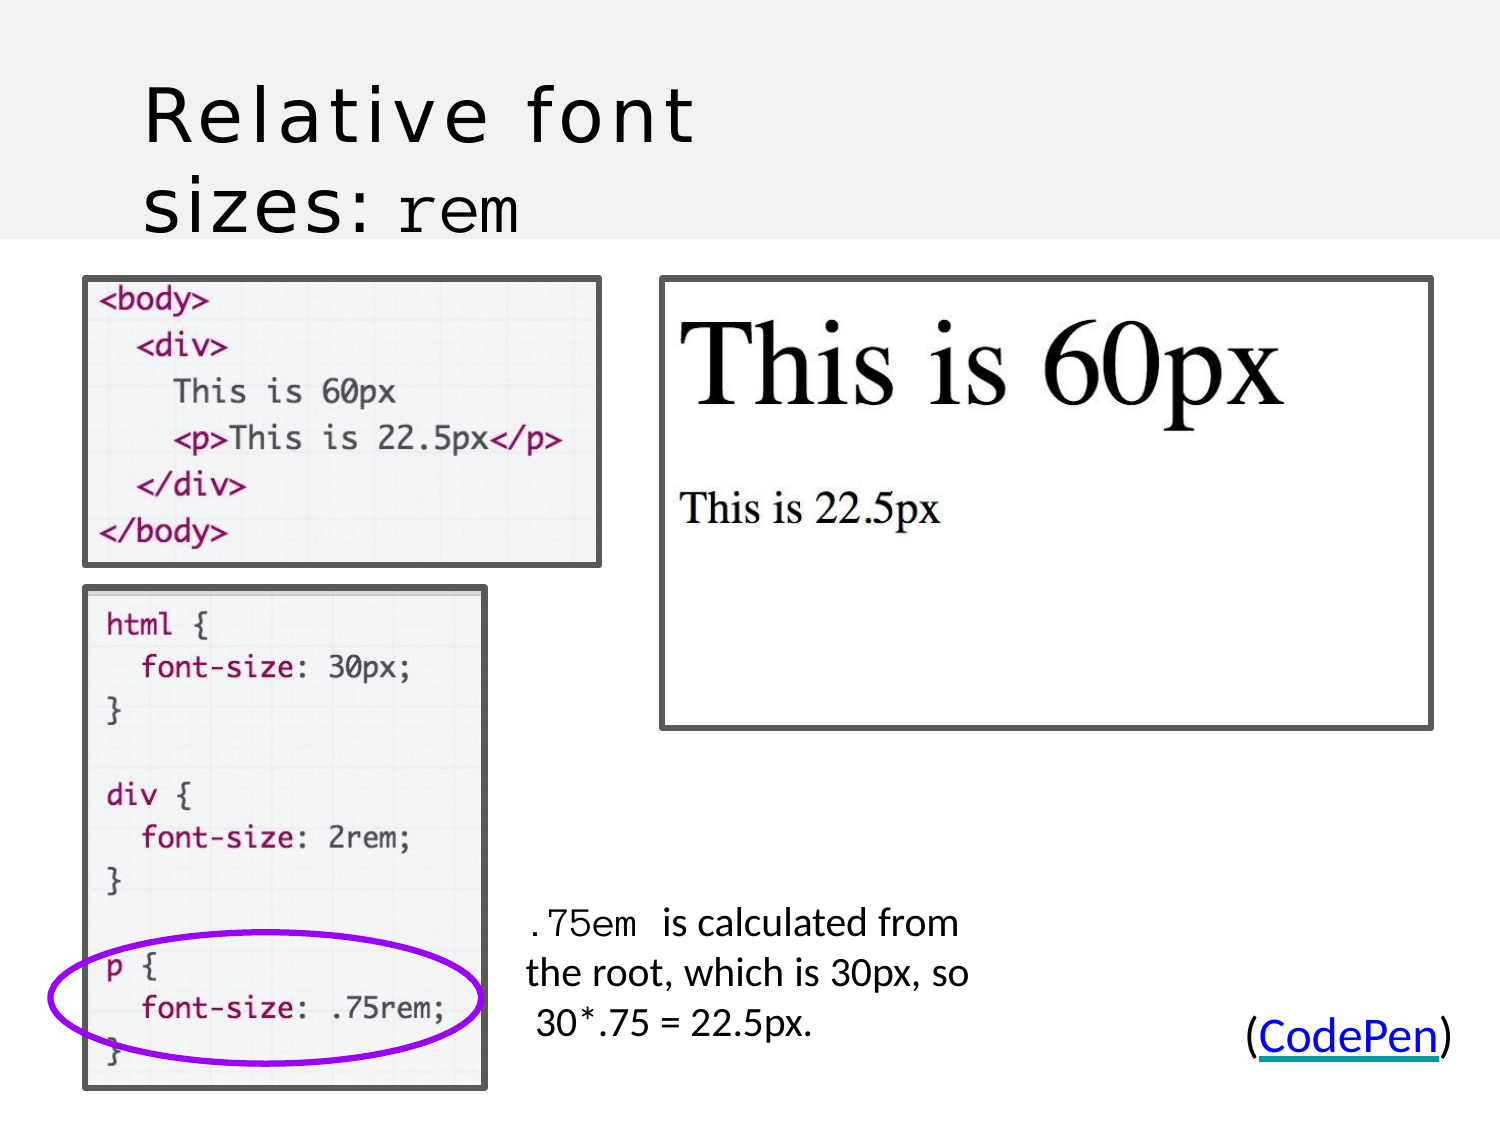

# Relative font sizes: rem

.75em is calculated from  the root, which is 30px, so  30*.75 = 22.5px.
(CodePen)